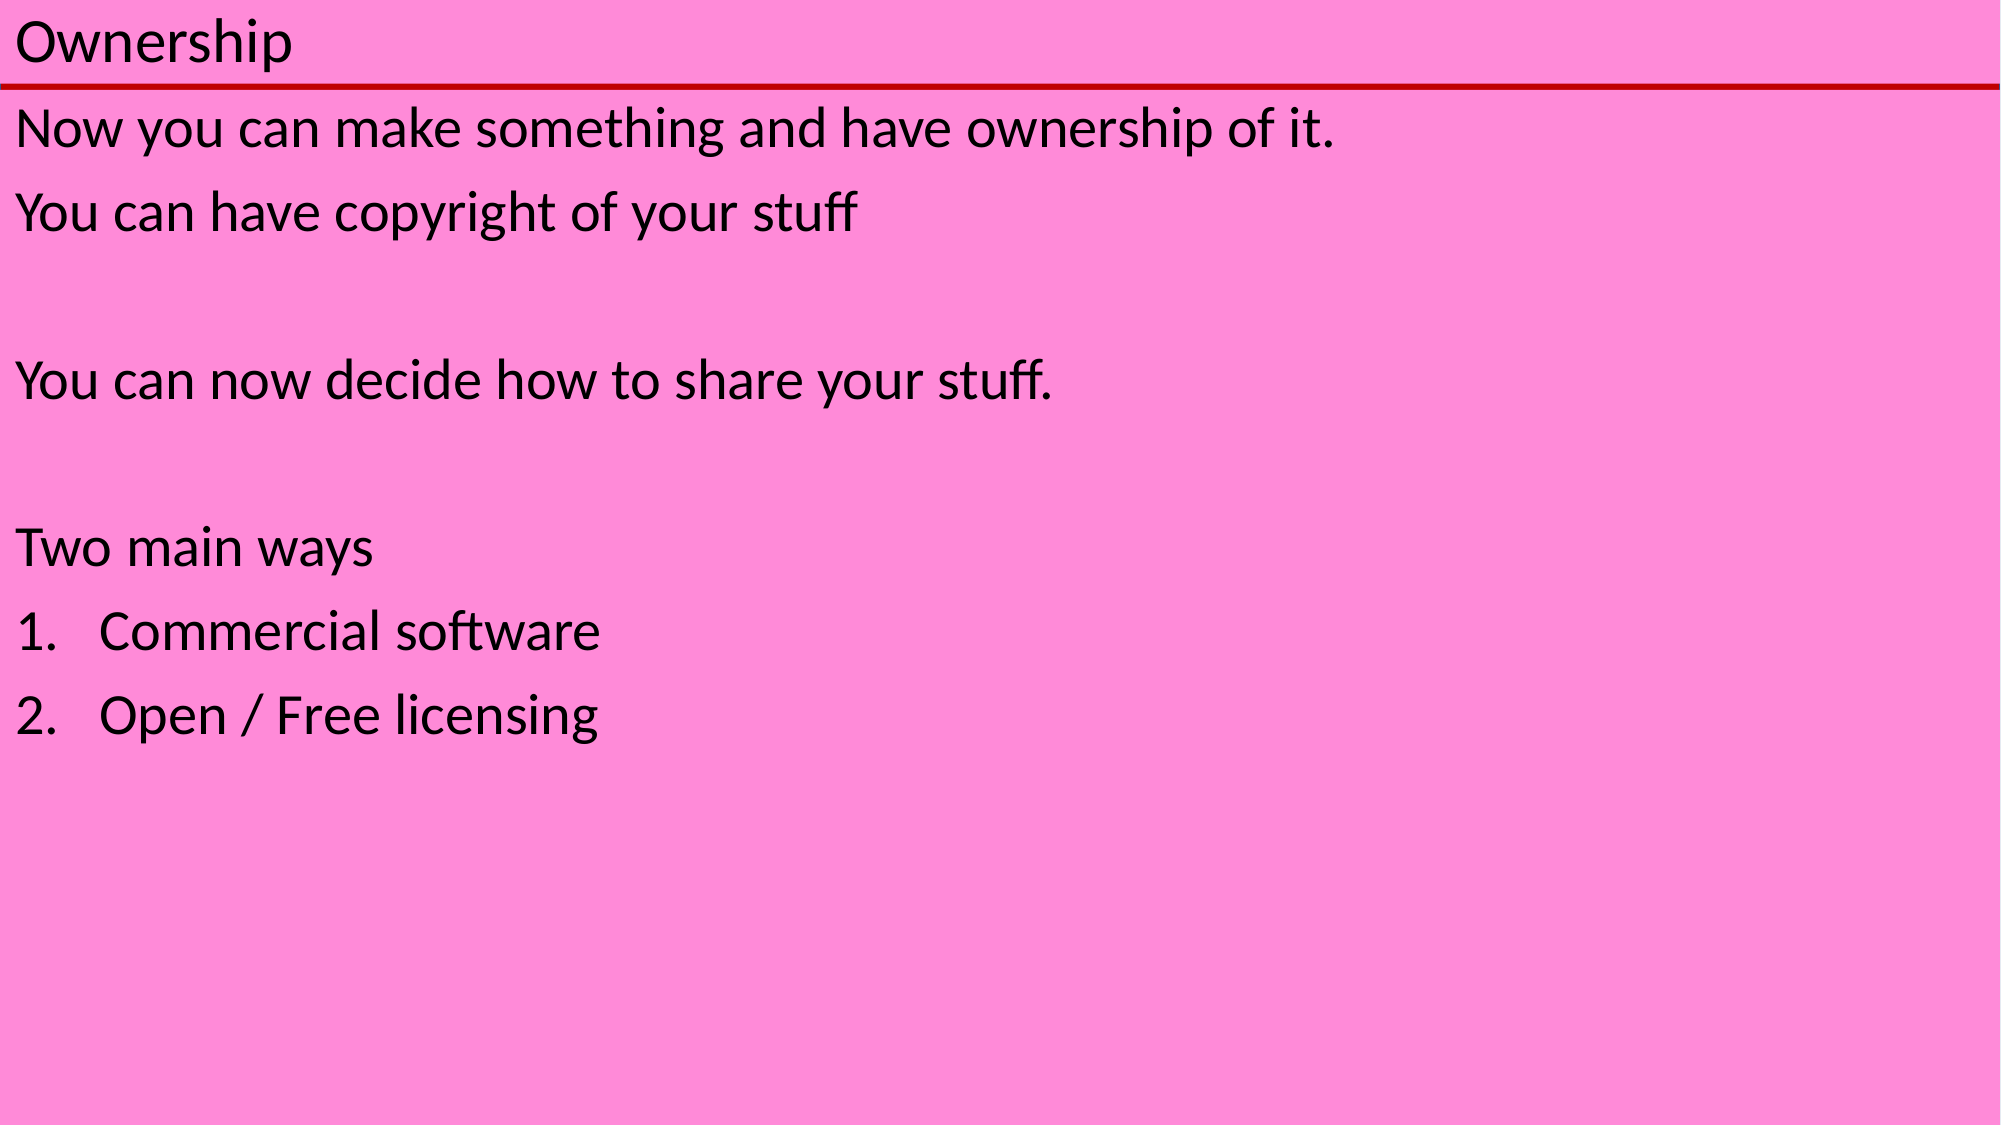

# Ownership
Now you can make something and have ownership of it.
You can have copyright of your stuff

You can now decide how to share your stuff.

Two main ways
Commercial software
Open / Free licensing